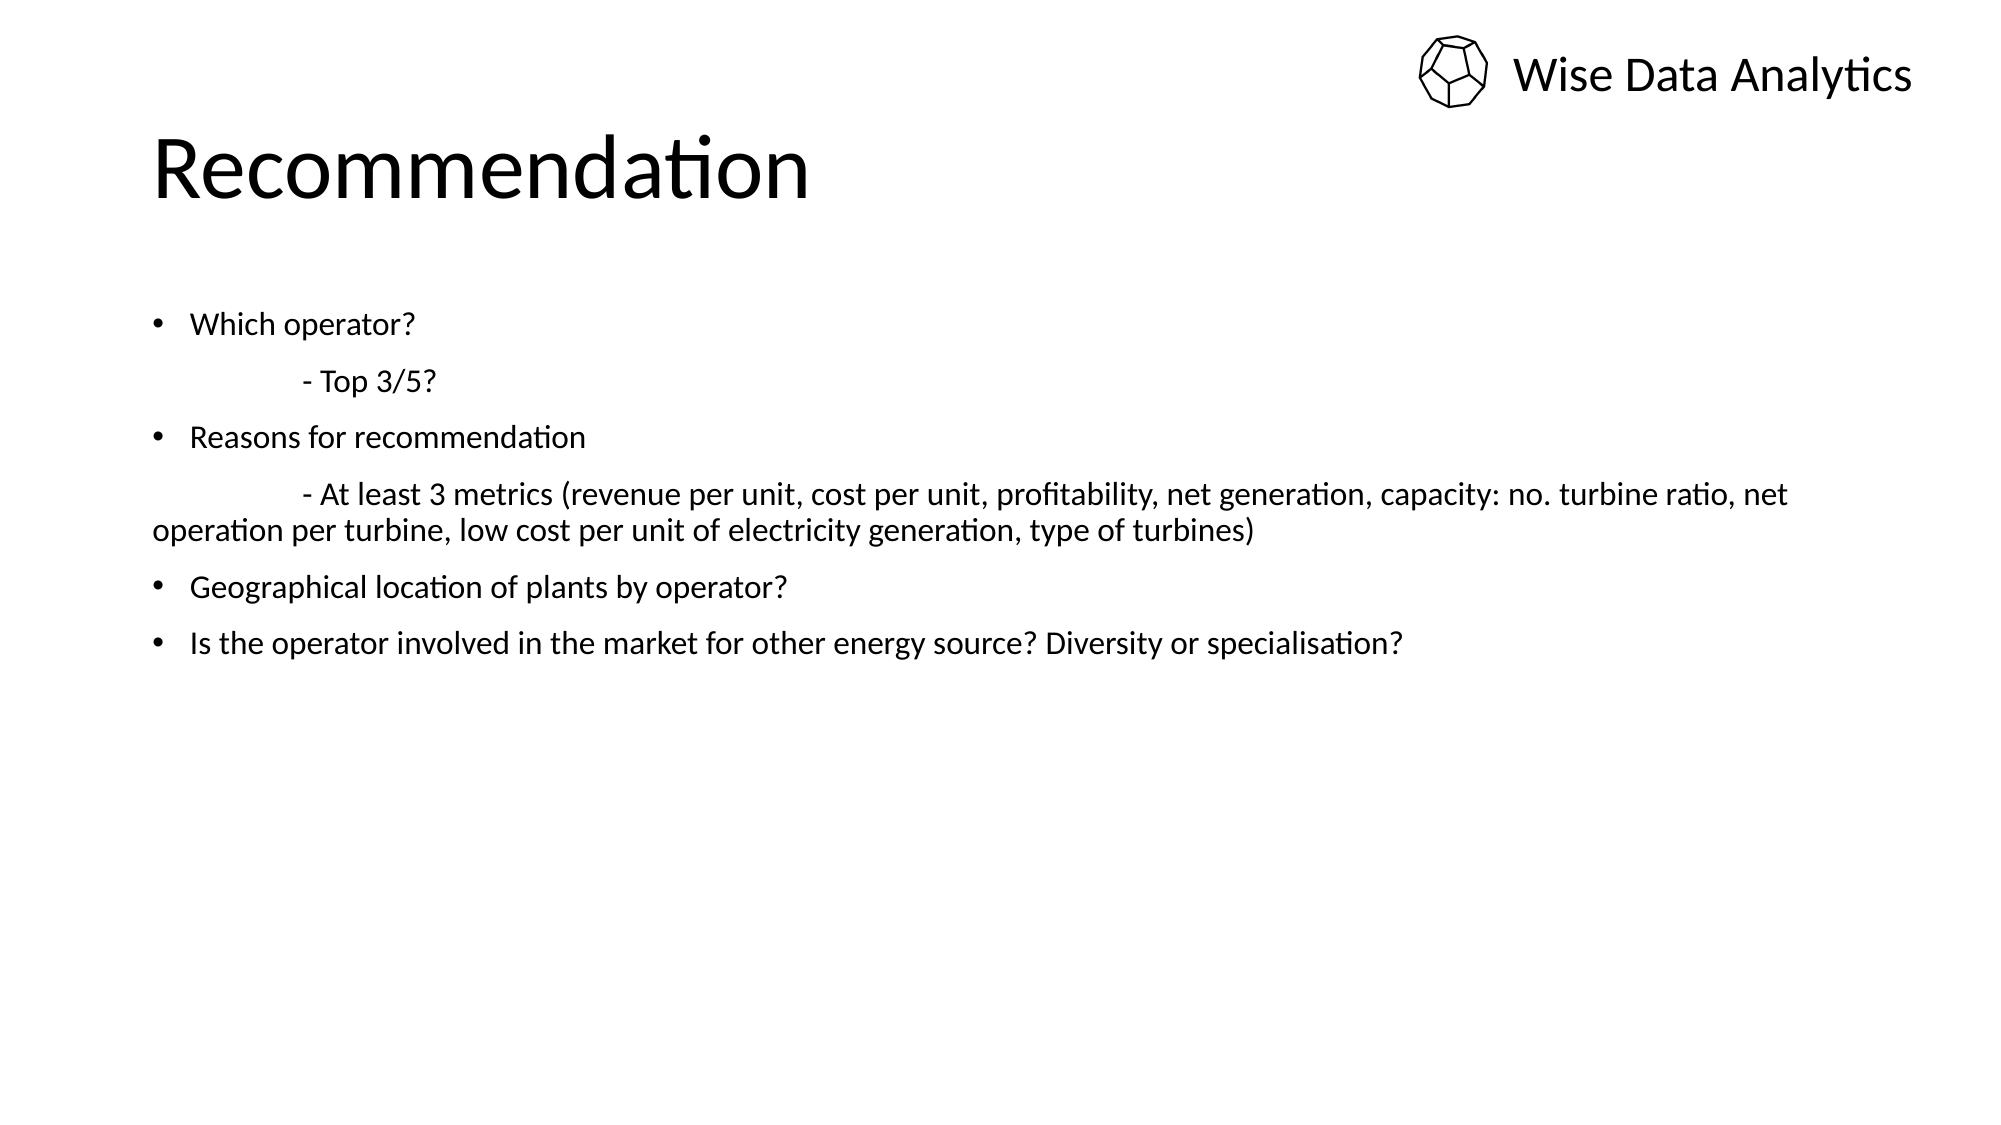

# Recommendation
Which operator?
	- Top 3/5?
Reasons for recommendation
	- At least 3 metrics (revenue per unit, cost per unit, profitability, net generation, capacity: no. turbine ratio, net operation per turbine, low cost per unit of electricity generation, type of turbines)
Geographical location of plants by operator?
Is the operator involved in the market for other energy source? Diversity or specialisation?